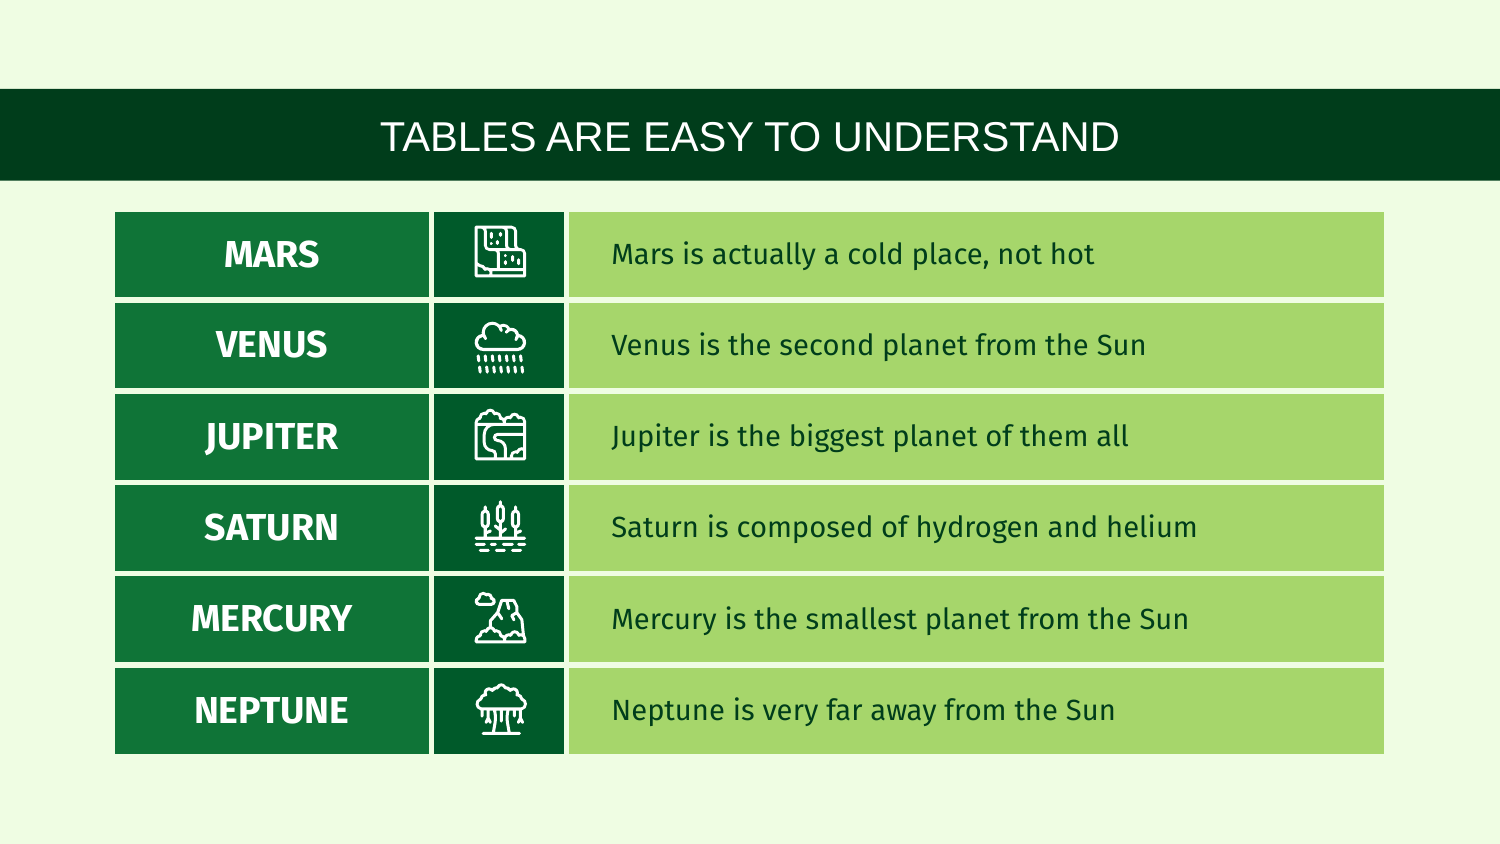

# TABLES ARE EASY TO UNDERSTAND
| MARS |  | Mars is actually a cold place, not hot |
| --- | --- | --- |
| VENUS |  | Venus is the second planet from the Sun |
| JUPITER |  | Jupiter is the biggest planet of them all |
| SATURN |  | Saturn is composed of hydrogen and helium |
| MERCURY |  | Mercury is the smallest planet from the Sun |
| NEPTUNE |  | Neptune is very far away from the Sun |